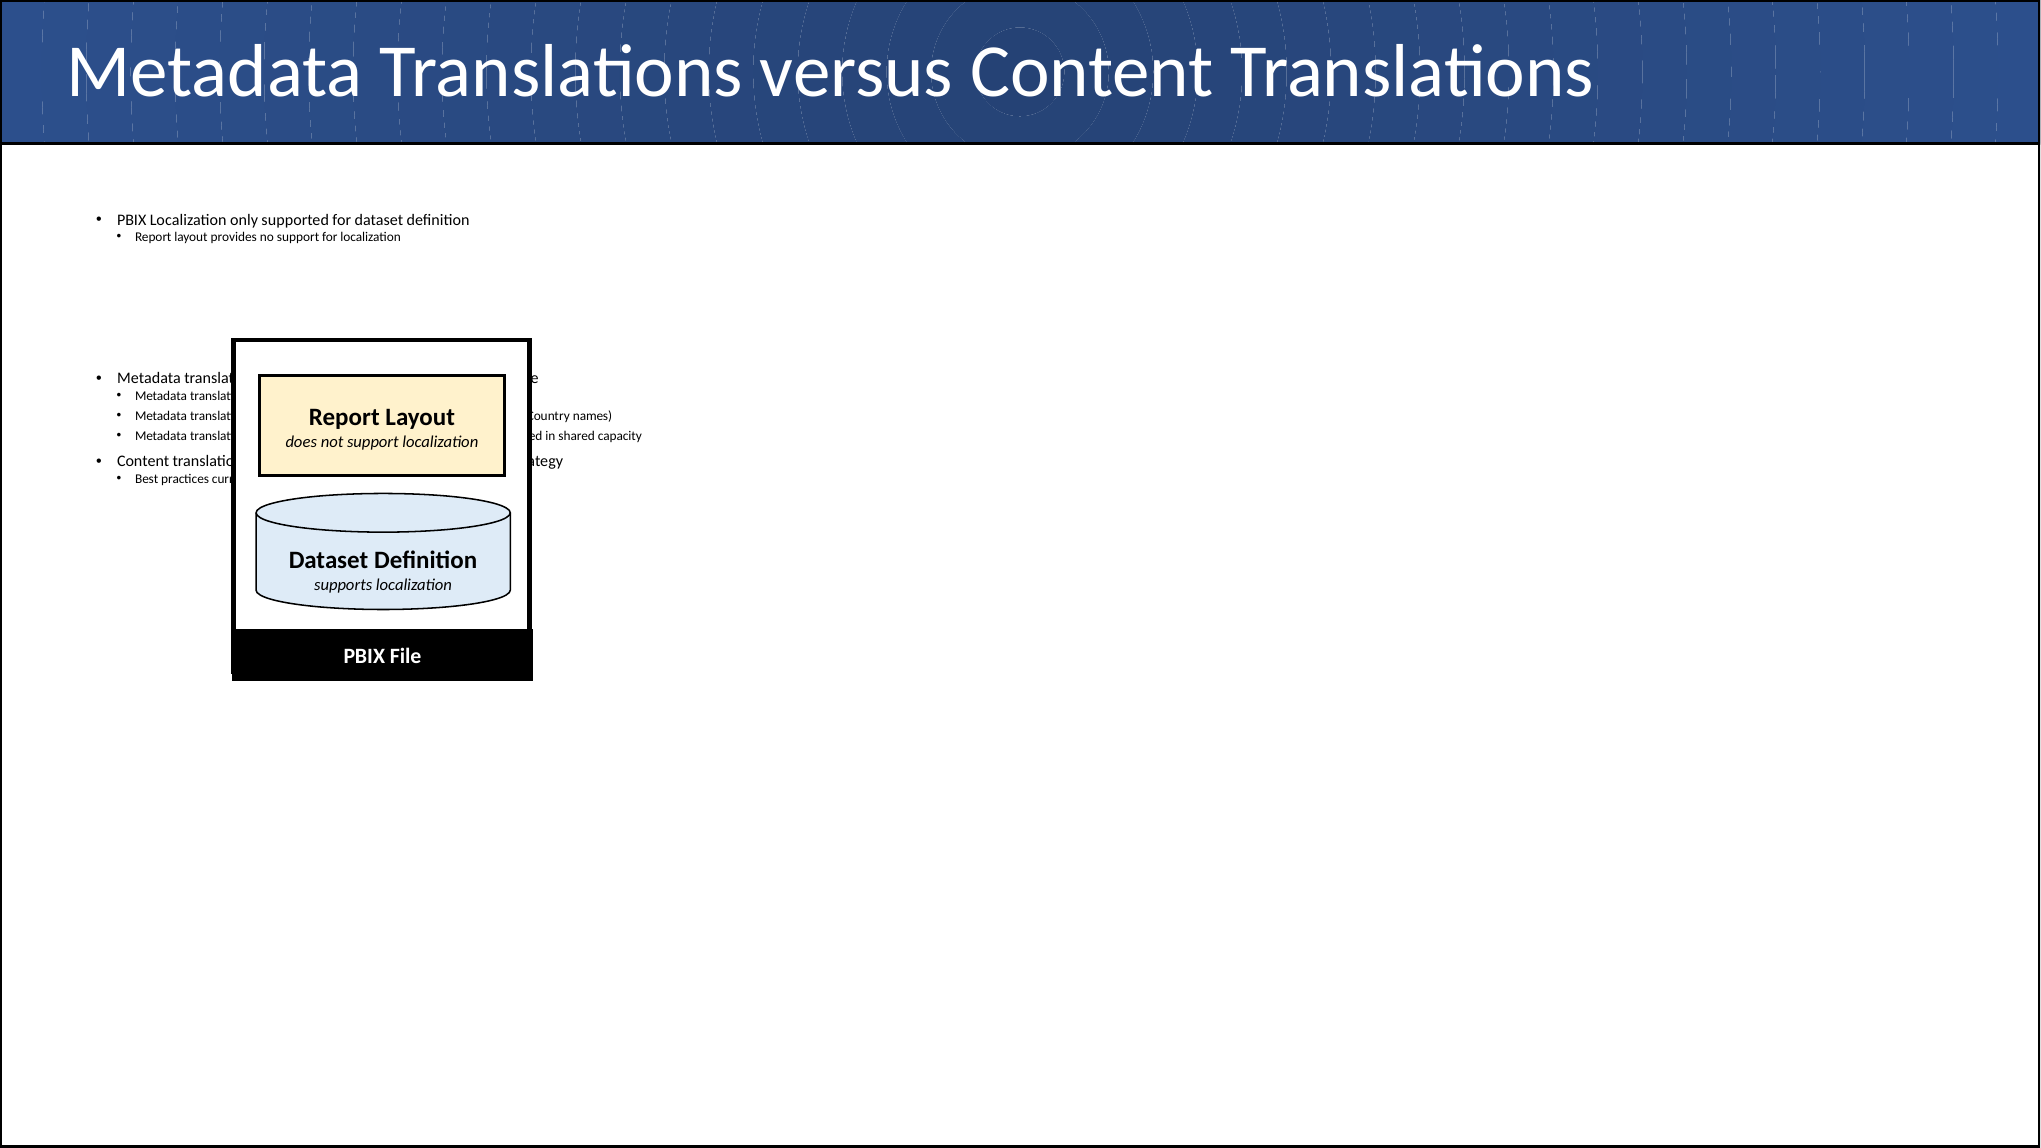

# Metadata Translations versus Content Translations
PBIX Localization only supported for dataset definition
Report layout provides no support for localization

Metadata translations supported for table names and field name
Metadata translations support localizing table names and field names
Metadata translations not used to localize content (e.g. Product name or Country names)
Metadata translations currently require Power BI Premium – not supported in shared capacity
Content translations added using specific data model design strategy
Best practices currently based on replicated rows pattern

Report Layout
does not support localization
Dataset Definition
supports localization
PBIX File